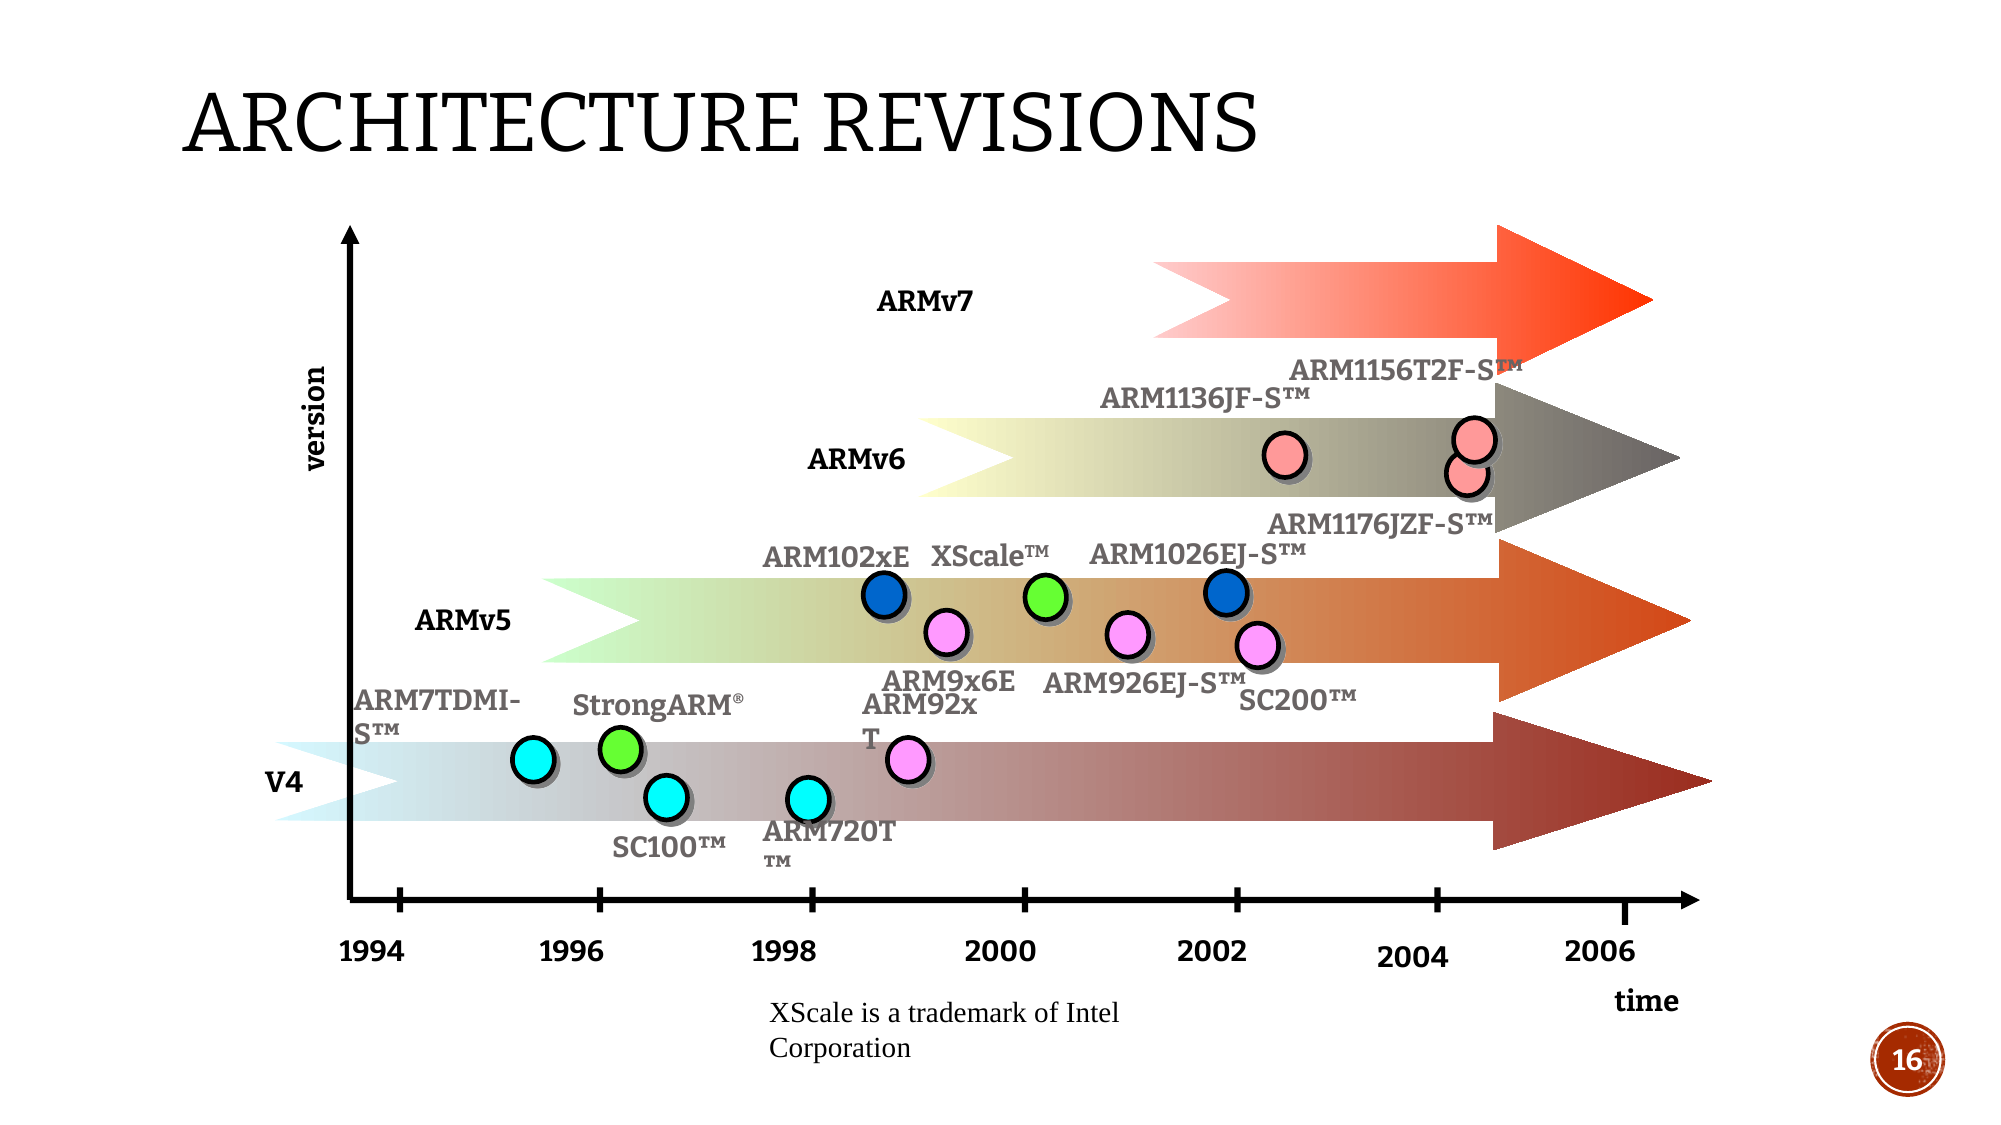

# Architecture Revisions

ARMv7
version
ARM1156T2F-S™
ARM1136JF-S™

ARMv6

ARM1176JZF-S™
XScaleTM
ARM1026EJ-S™
ARM102xE

ARMv5

ARM9x6E
ARM926EJ-S™
StrongARM®
SC200™
ARM7TDMI-S™
ARM92xT

V4

SC100™
ARM720T™

1994
1996
1998
2000
2002
2006
2004
time
XScale is a trademark of Intel Corporation
16